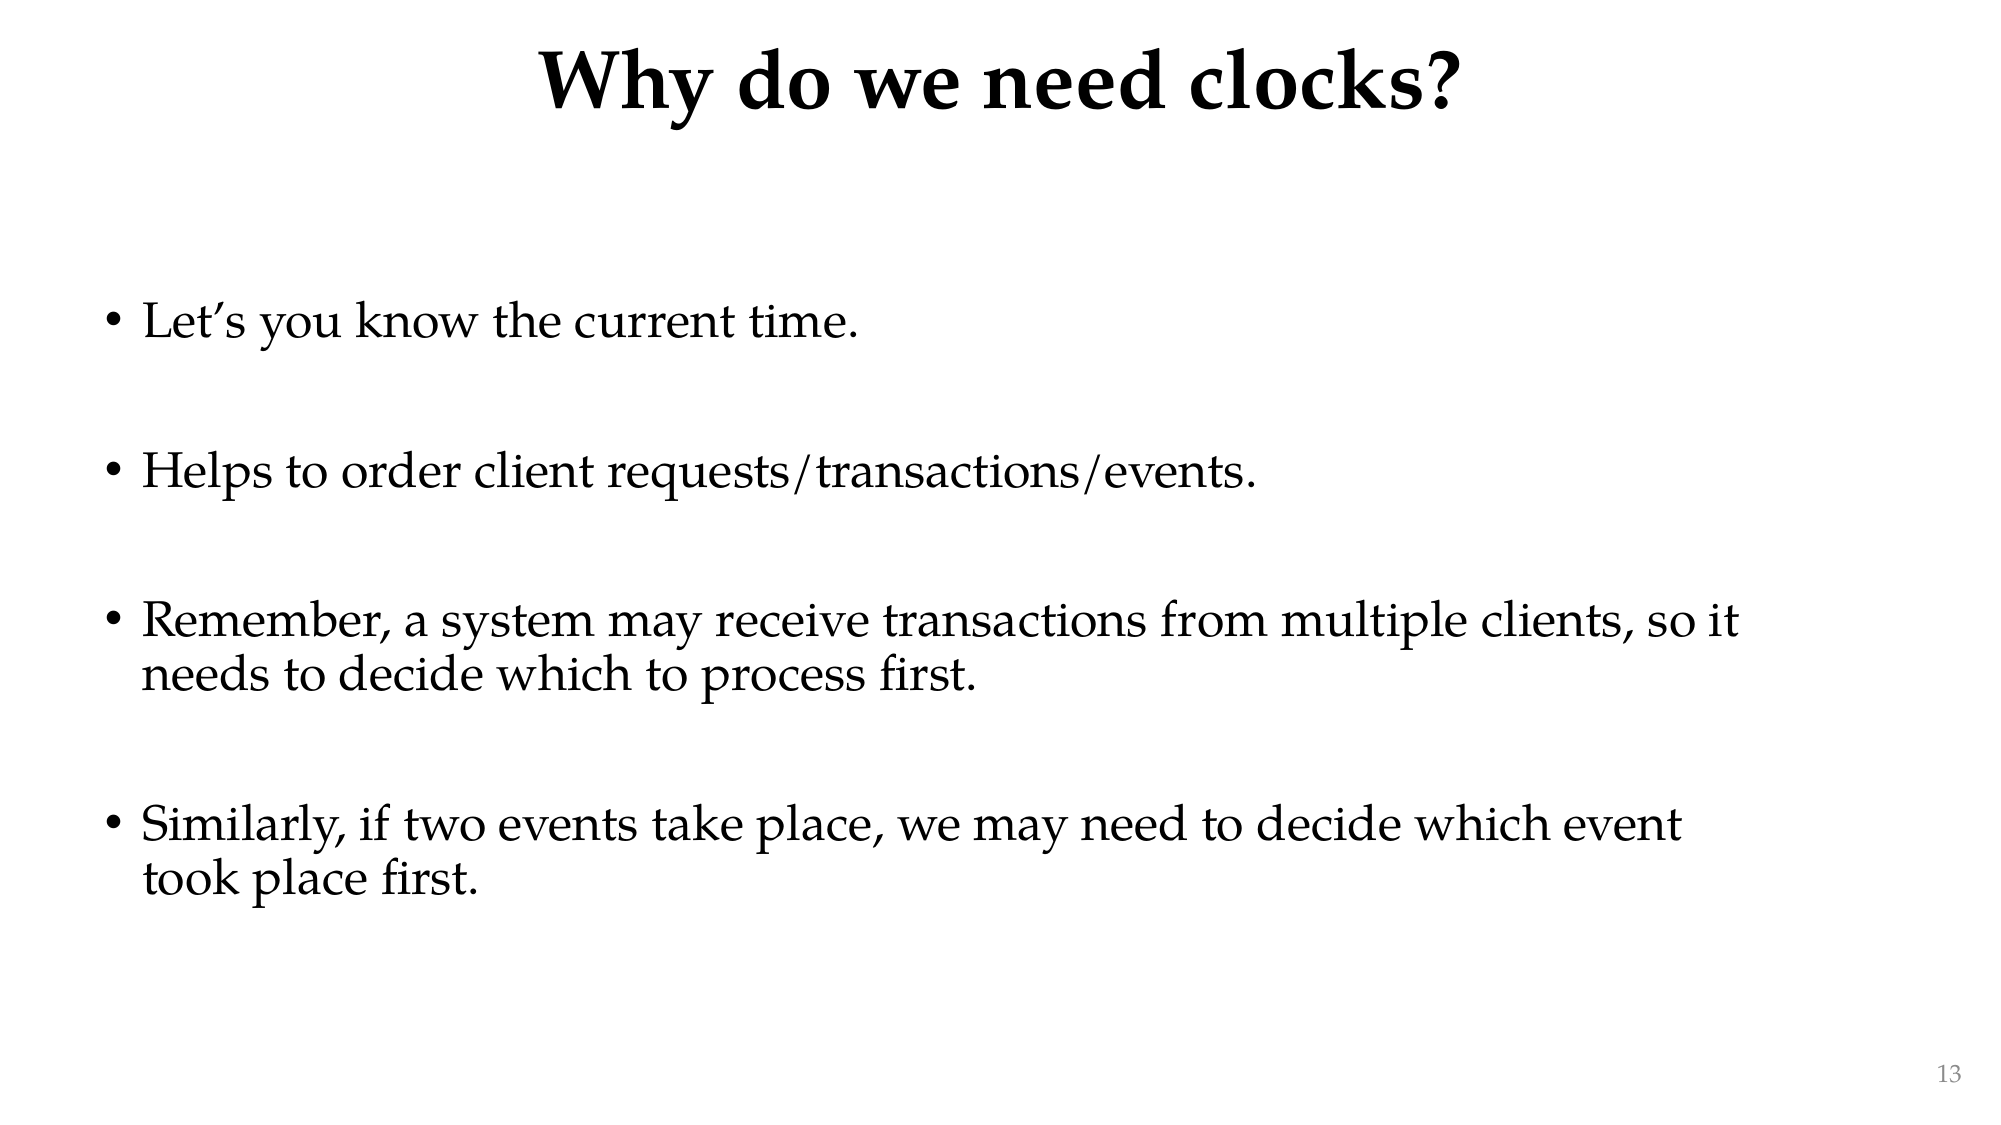

# Why do we need clocks?
Let’s you know the current time.

Helps to order client requests/transactions/events.

Remember, a system may receive transactions from multiple clients, so it needs to decide which to process first.

Similarly, if two events take place, we may need to decide which event took place first.

13